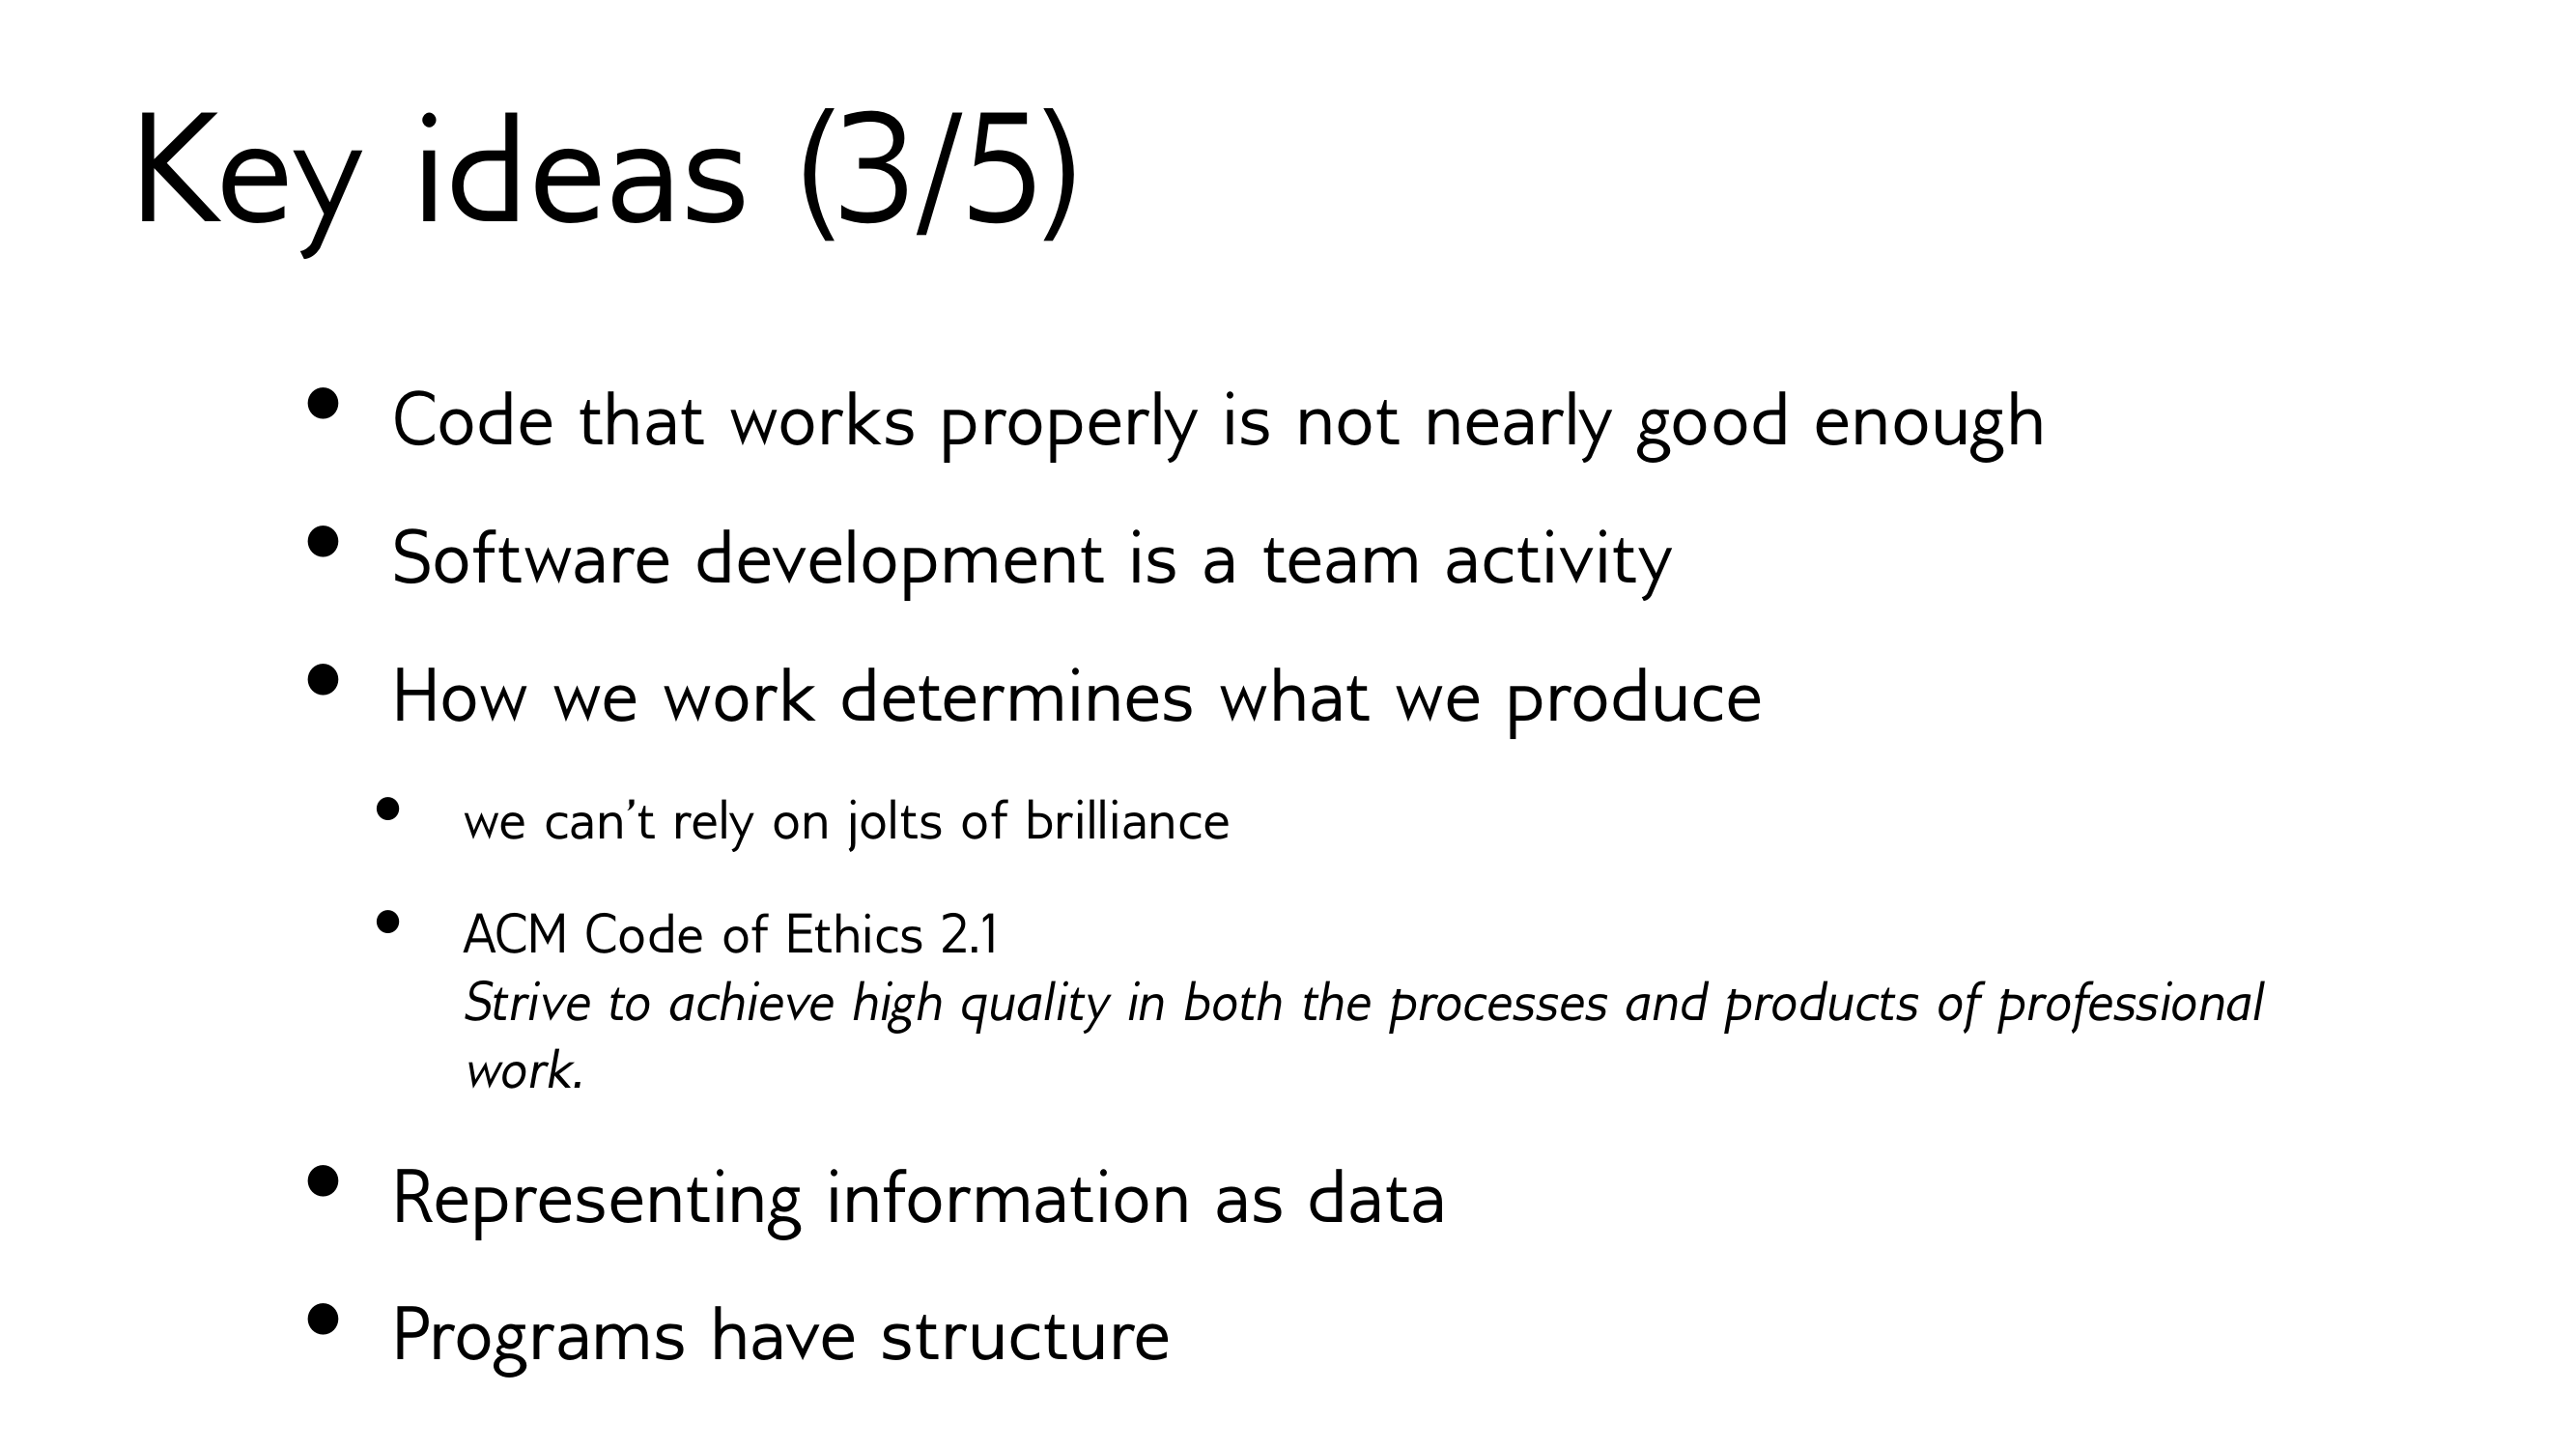

# Key ideas (3/5)
Code that works properly is not nearly good enough
Software development is a team activity
How we work determines what we produce
we can’t rely on jolts of brilliance
ACM Code of Ethics 2.1
Strive to achieve high quality in both the processes and products of professional work.
Representing information as data
Programs have structure